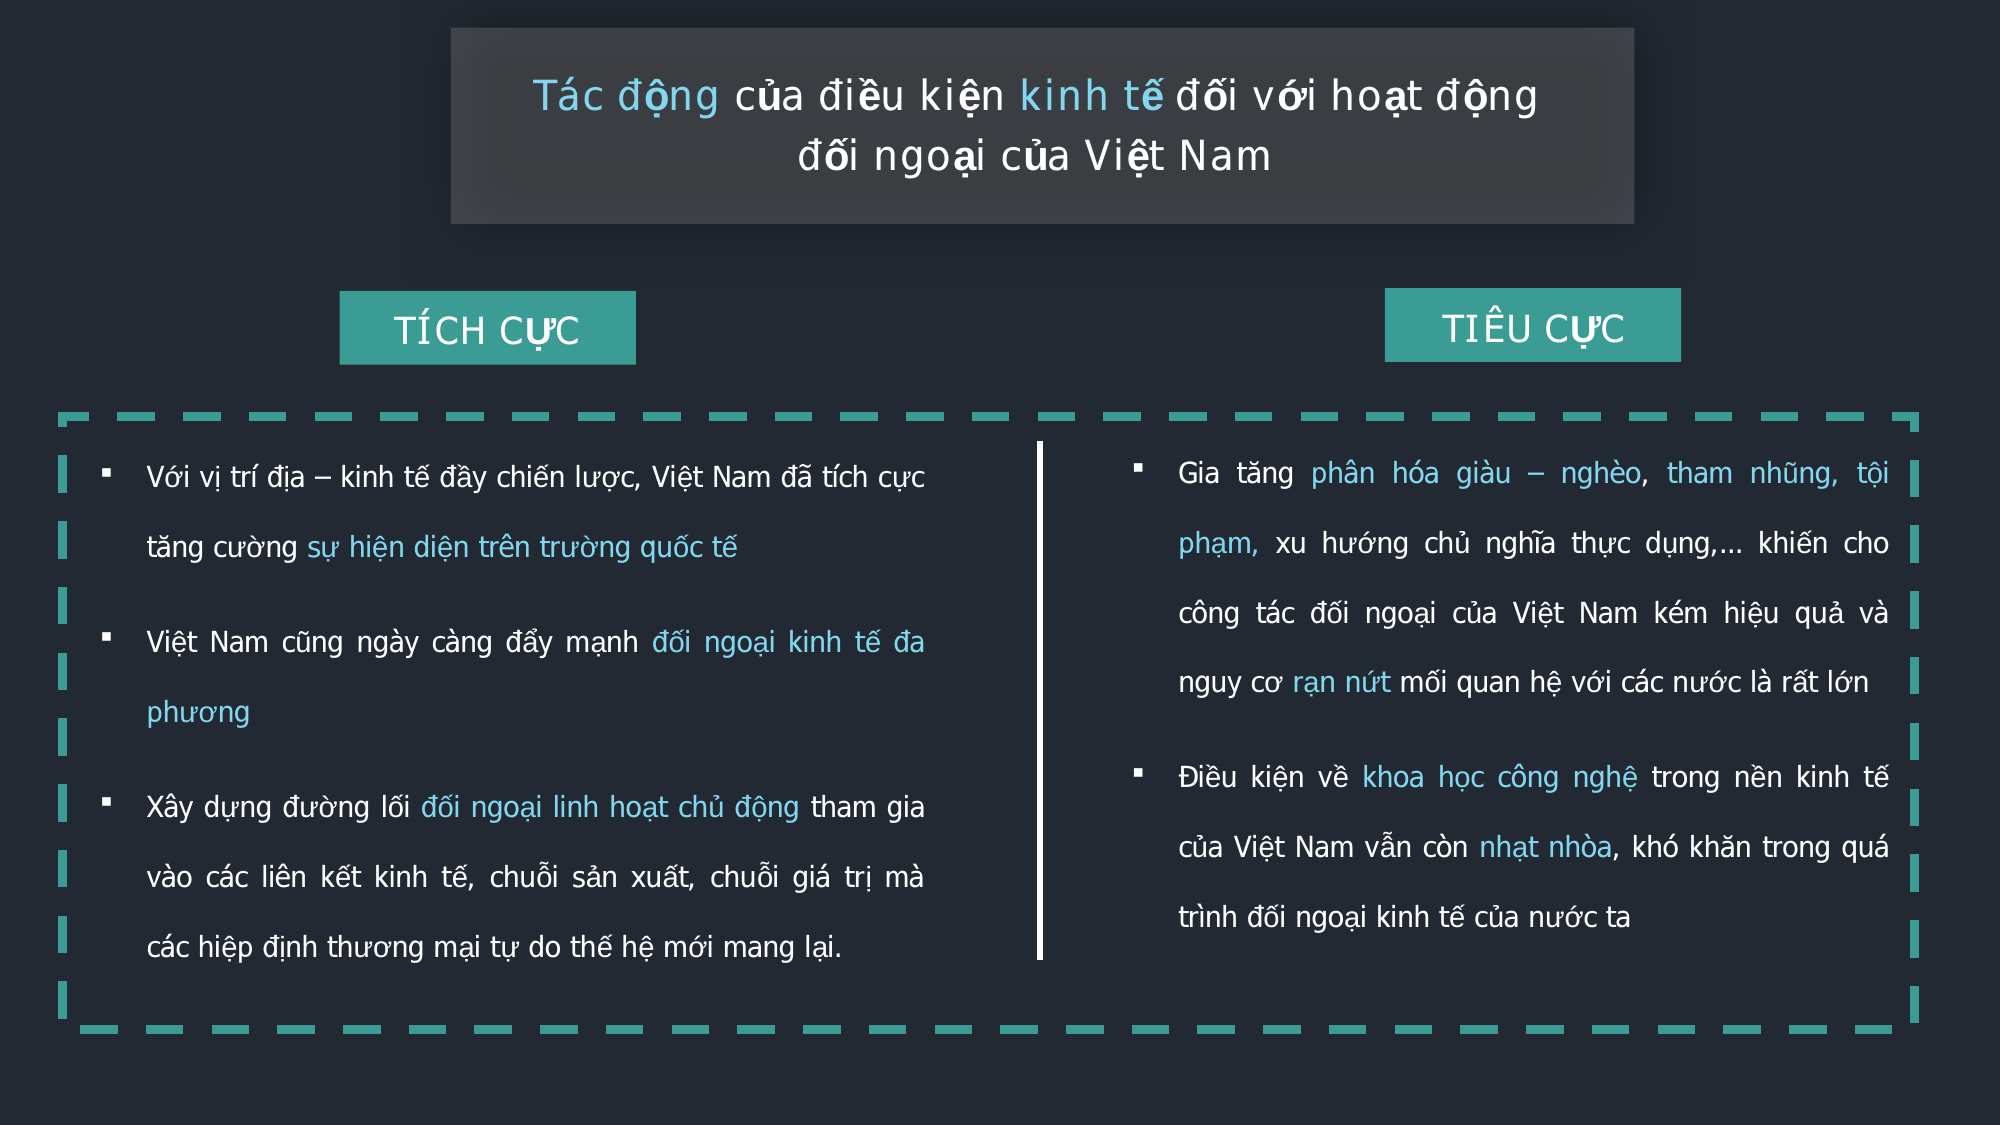

Tác động của điều kiện kinh tế đối với hoạt động đối ngoại của Việt Nam

TIÊU CỰC
TÍCH CỰC

Gia tăng phân hóa giàu – nghèo, tham nhũng, tội phạm, xu hướng chủ nghĩa thực dụng,… khiến cho công tác đối ngoại của Việt Nam kém hiệu quả và nguy cơ rạn nứt mối quan hệ với các nước là rất lớn
Điều kiện về khoa học công nghệ trong nền kinh tế của Việt Nam vẫn còn nhạt nhòa, khó khăn trong quá trình đối ngoại kinh tế của nước ta
Với vị trí địa – kinh tế đầy chiến lược, Việt Nam đã tích cực tăng cường sự hiện diện trên trường quốc tế
Việt Nam cũng ngày càng đẩy mạnh đối ngoại kinh tế đa phương
Xây dựng đường lối đối ngoại linh hoạt chủ động tham gia vào các liên kết kinh tế, chuỗi sản xuất, chuỗi giá trị mà các hiệp định thương mại tự do thế hệ mới mang lại.